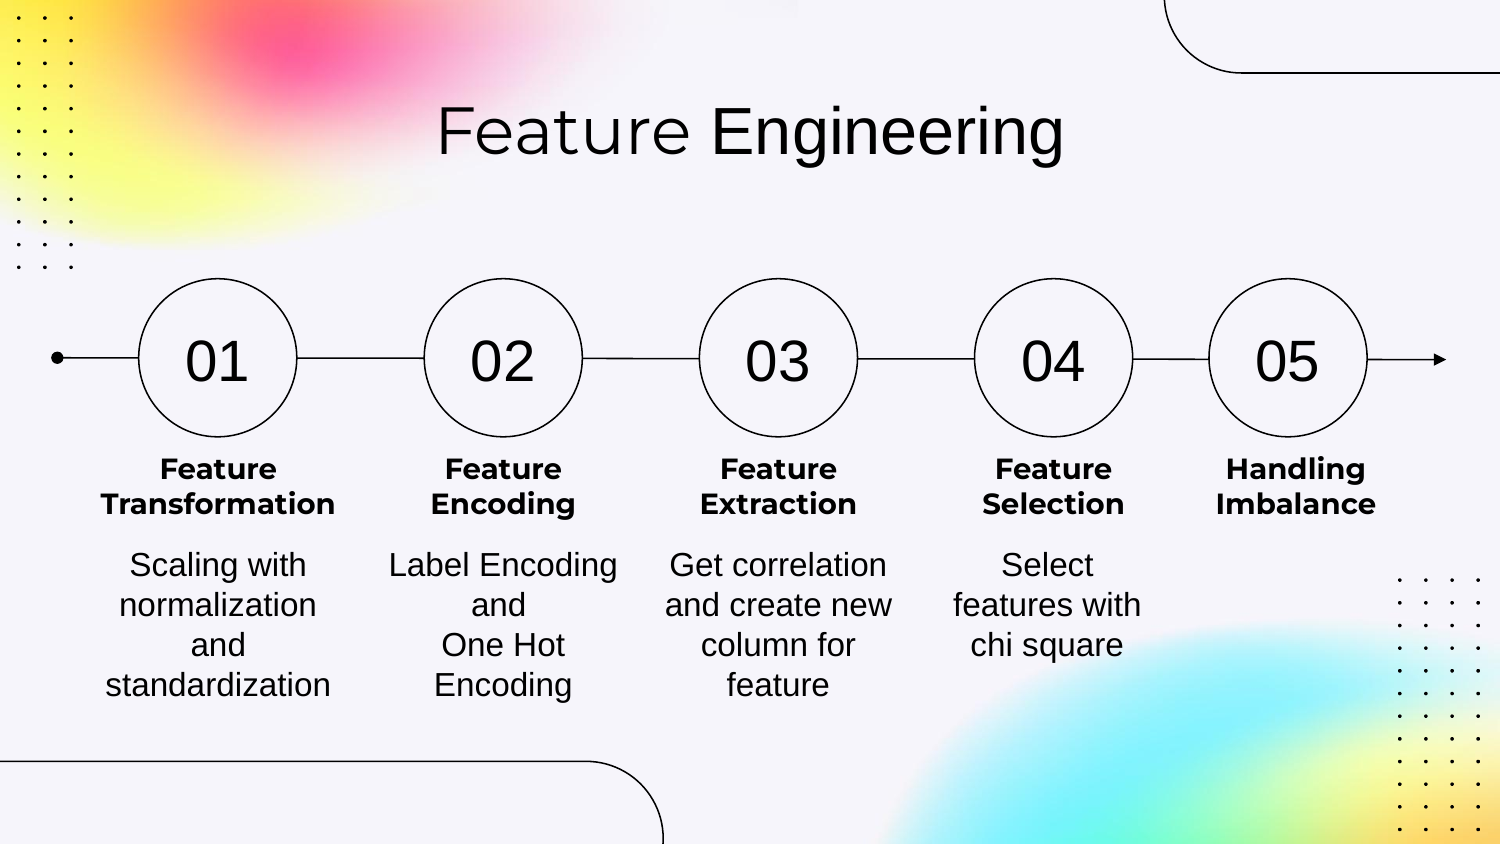

# Feature Engineering
01
02
03
04
05
Feature
Transformation
Feature
Encoding
Feature
Extraction
Feature
Selection
Handling
Imbalance
Select features with chi square
Scaling with normalization and standardization
Label Encoding and
One Hot Encoding
Get correlation
and create new column for feature